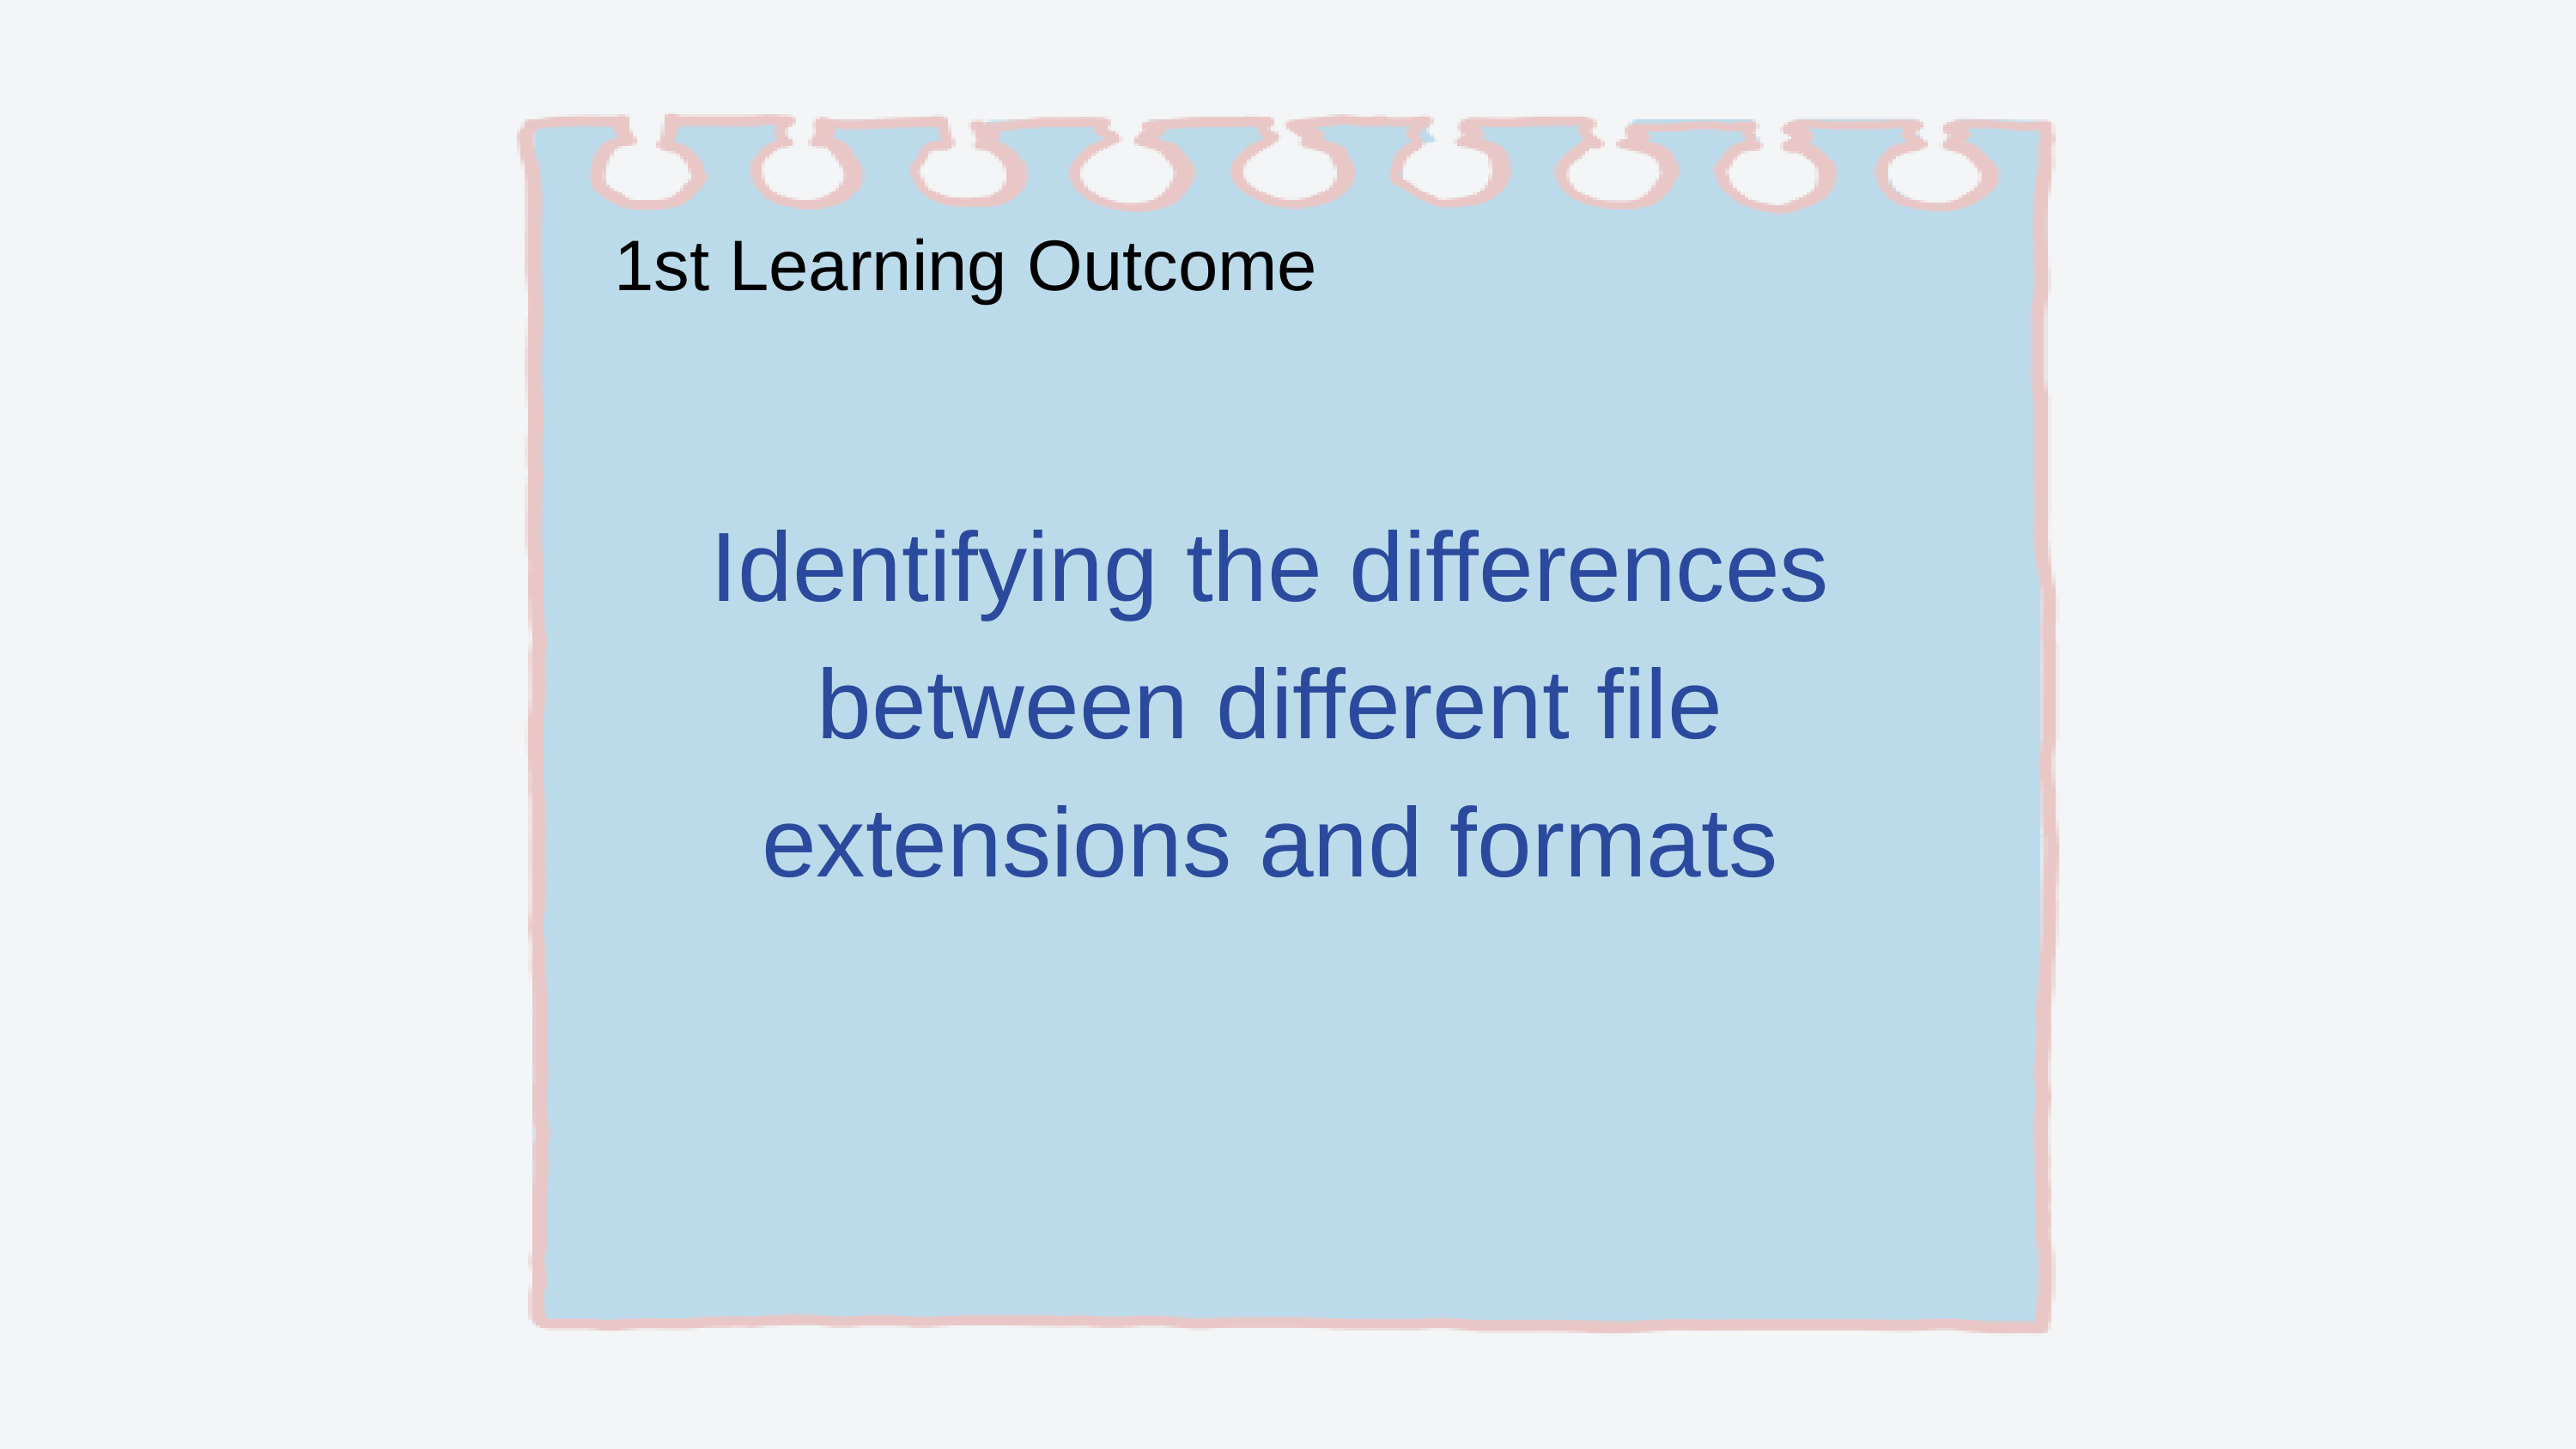

1st Learning Outcome
Identifying the differences between different file extensions and formats